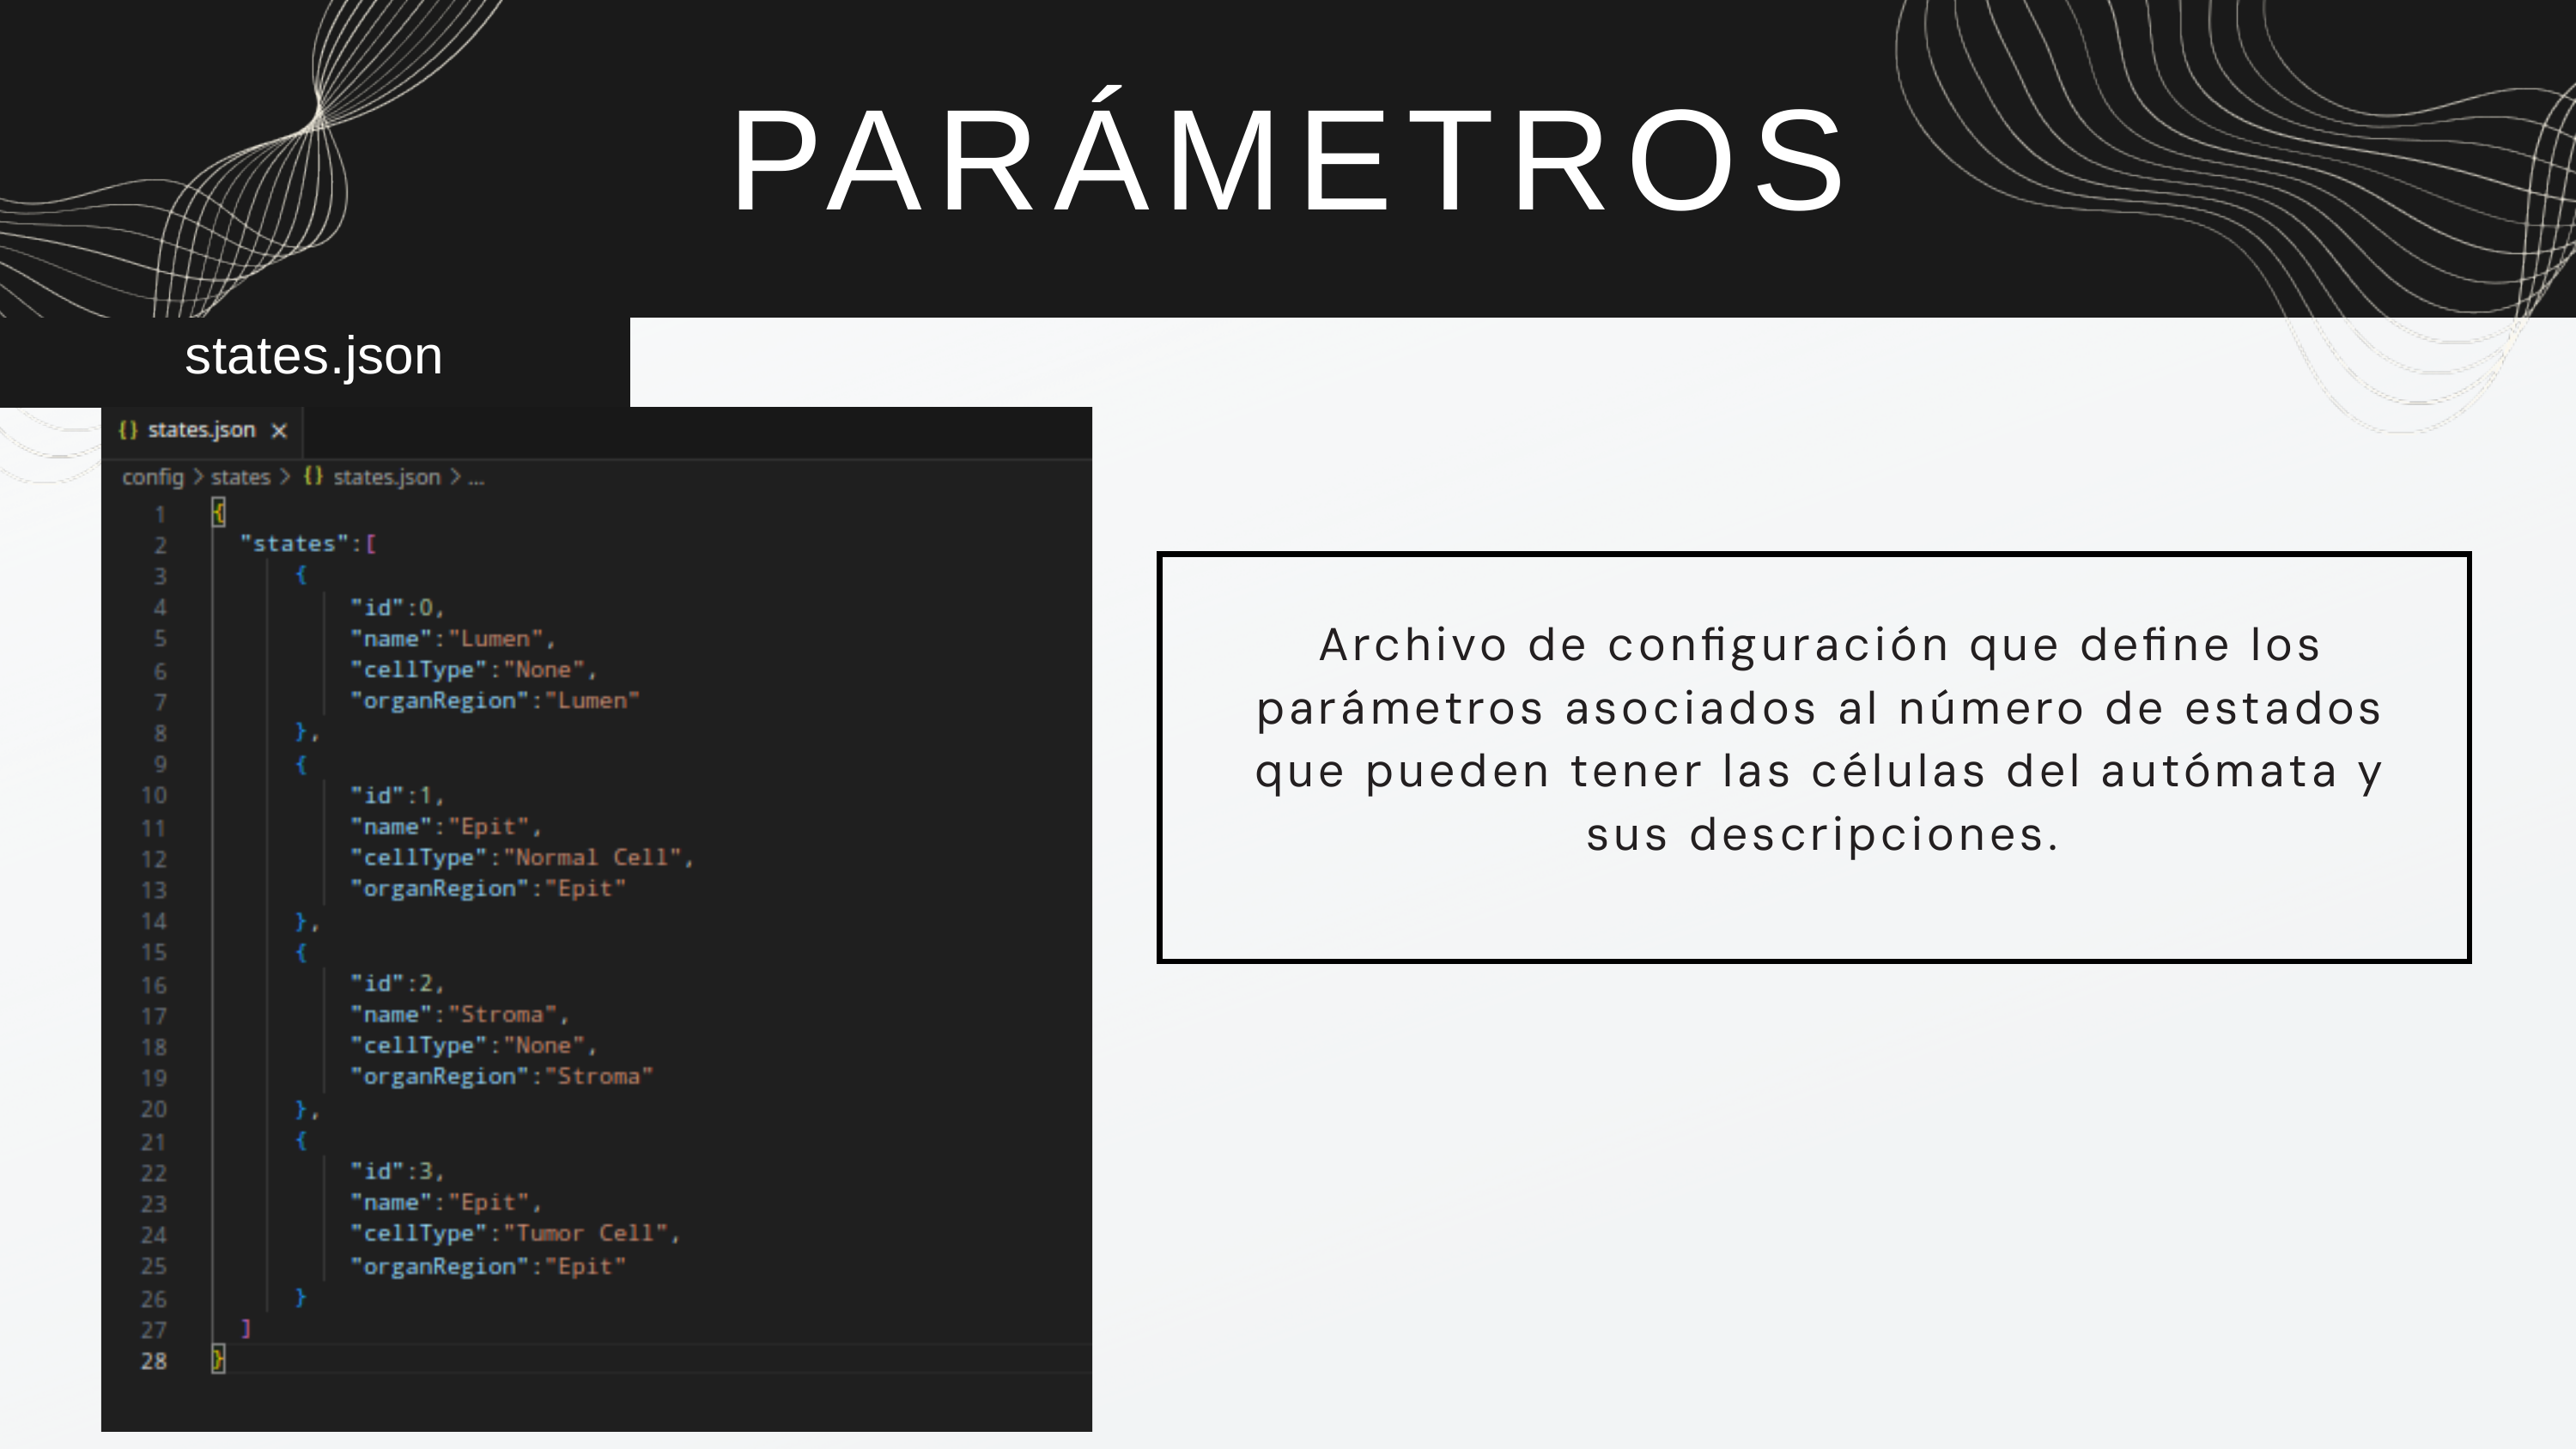

PARÁMETROS

states.json

Archivo de configuración que define los parámetros asociados al número de estados que pueden tener las células del autómata y sus descripciones.